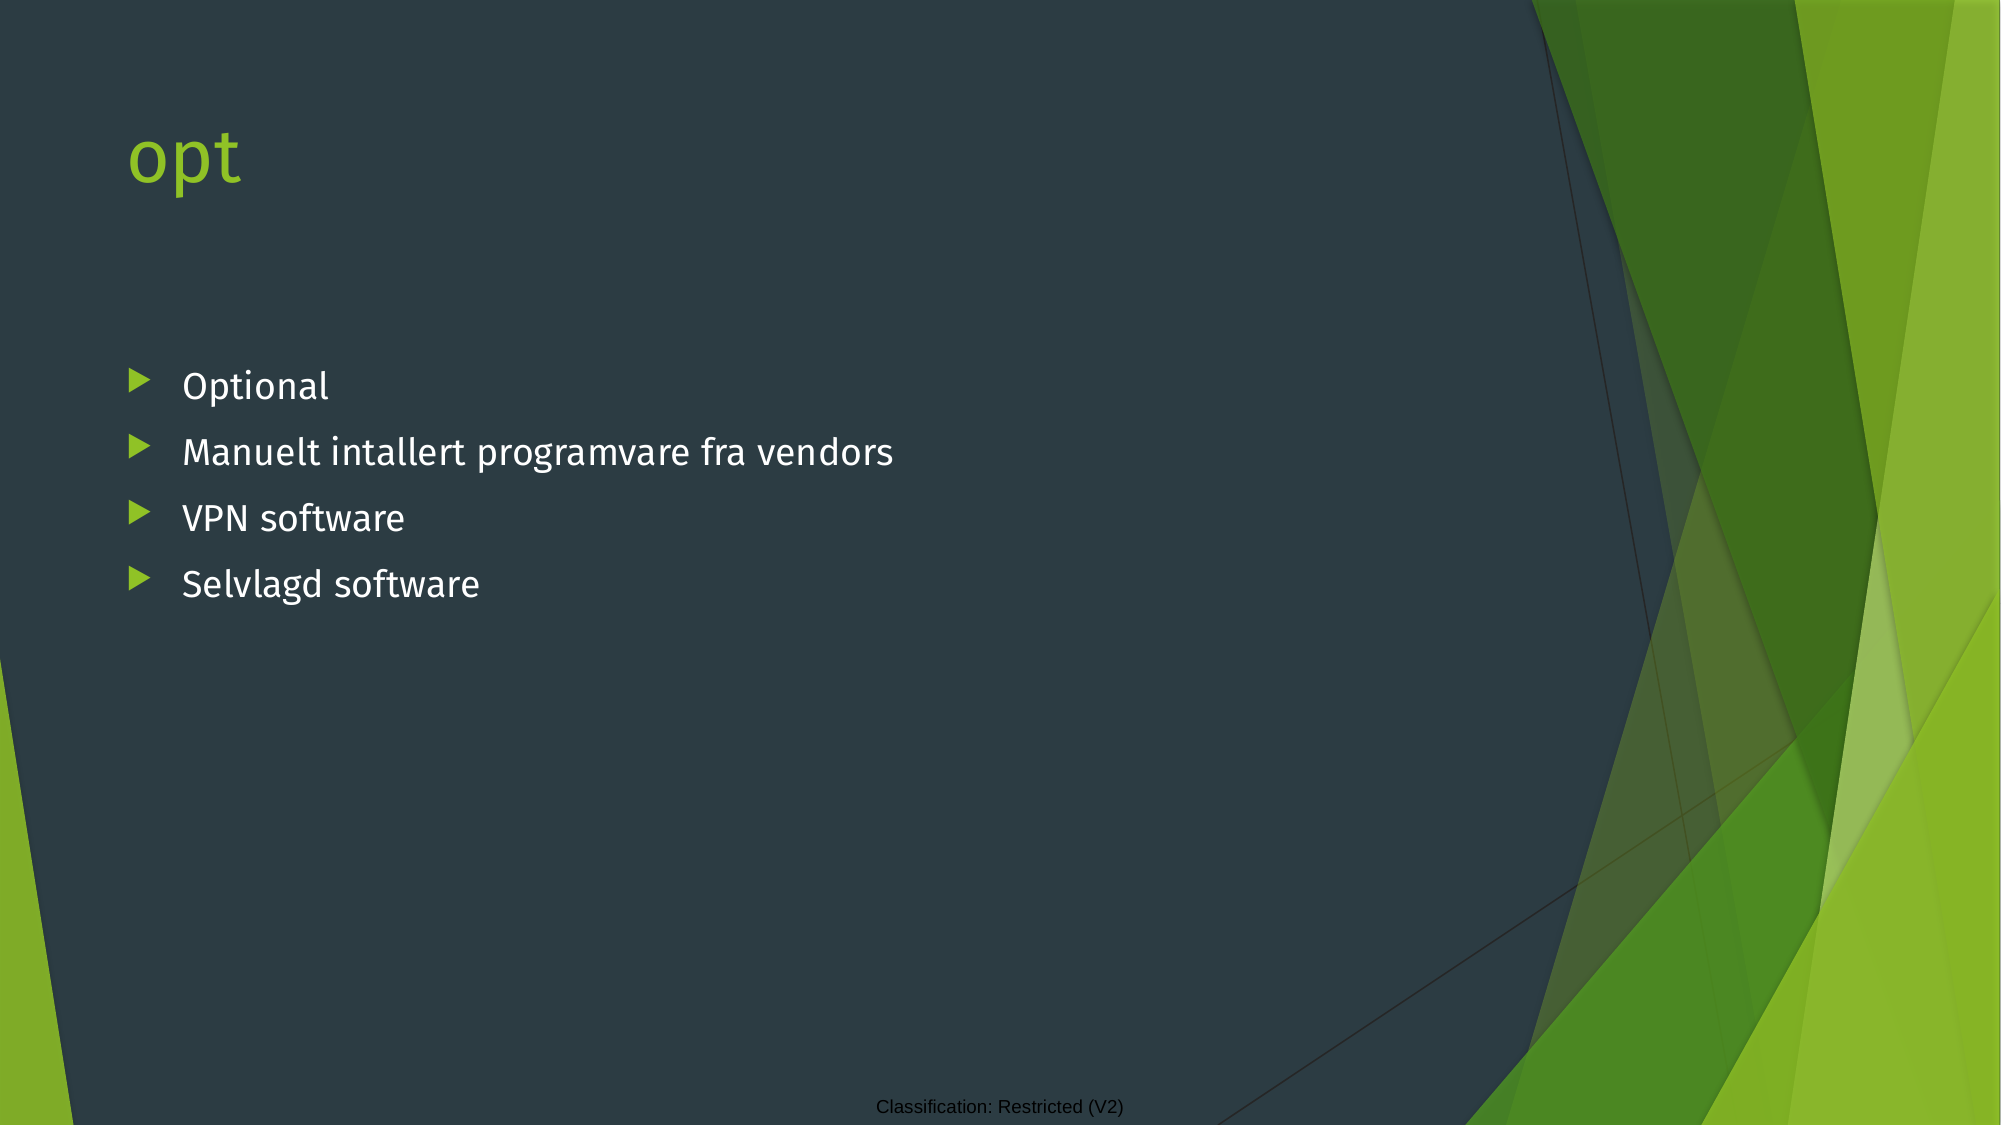

# opt
Optional
Manuelt intallert programvare fra vendors
VPN software
Selvlagd software